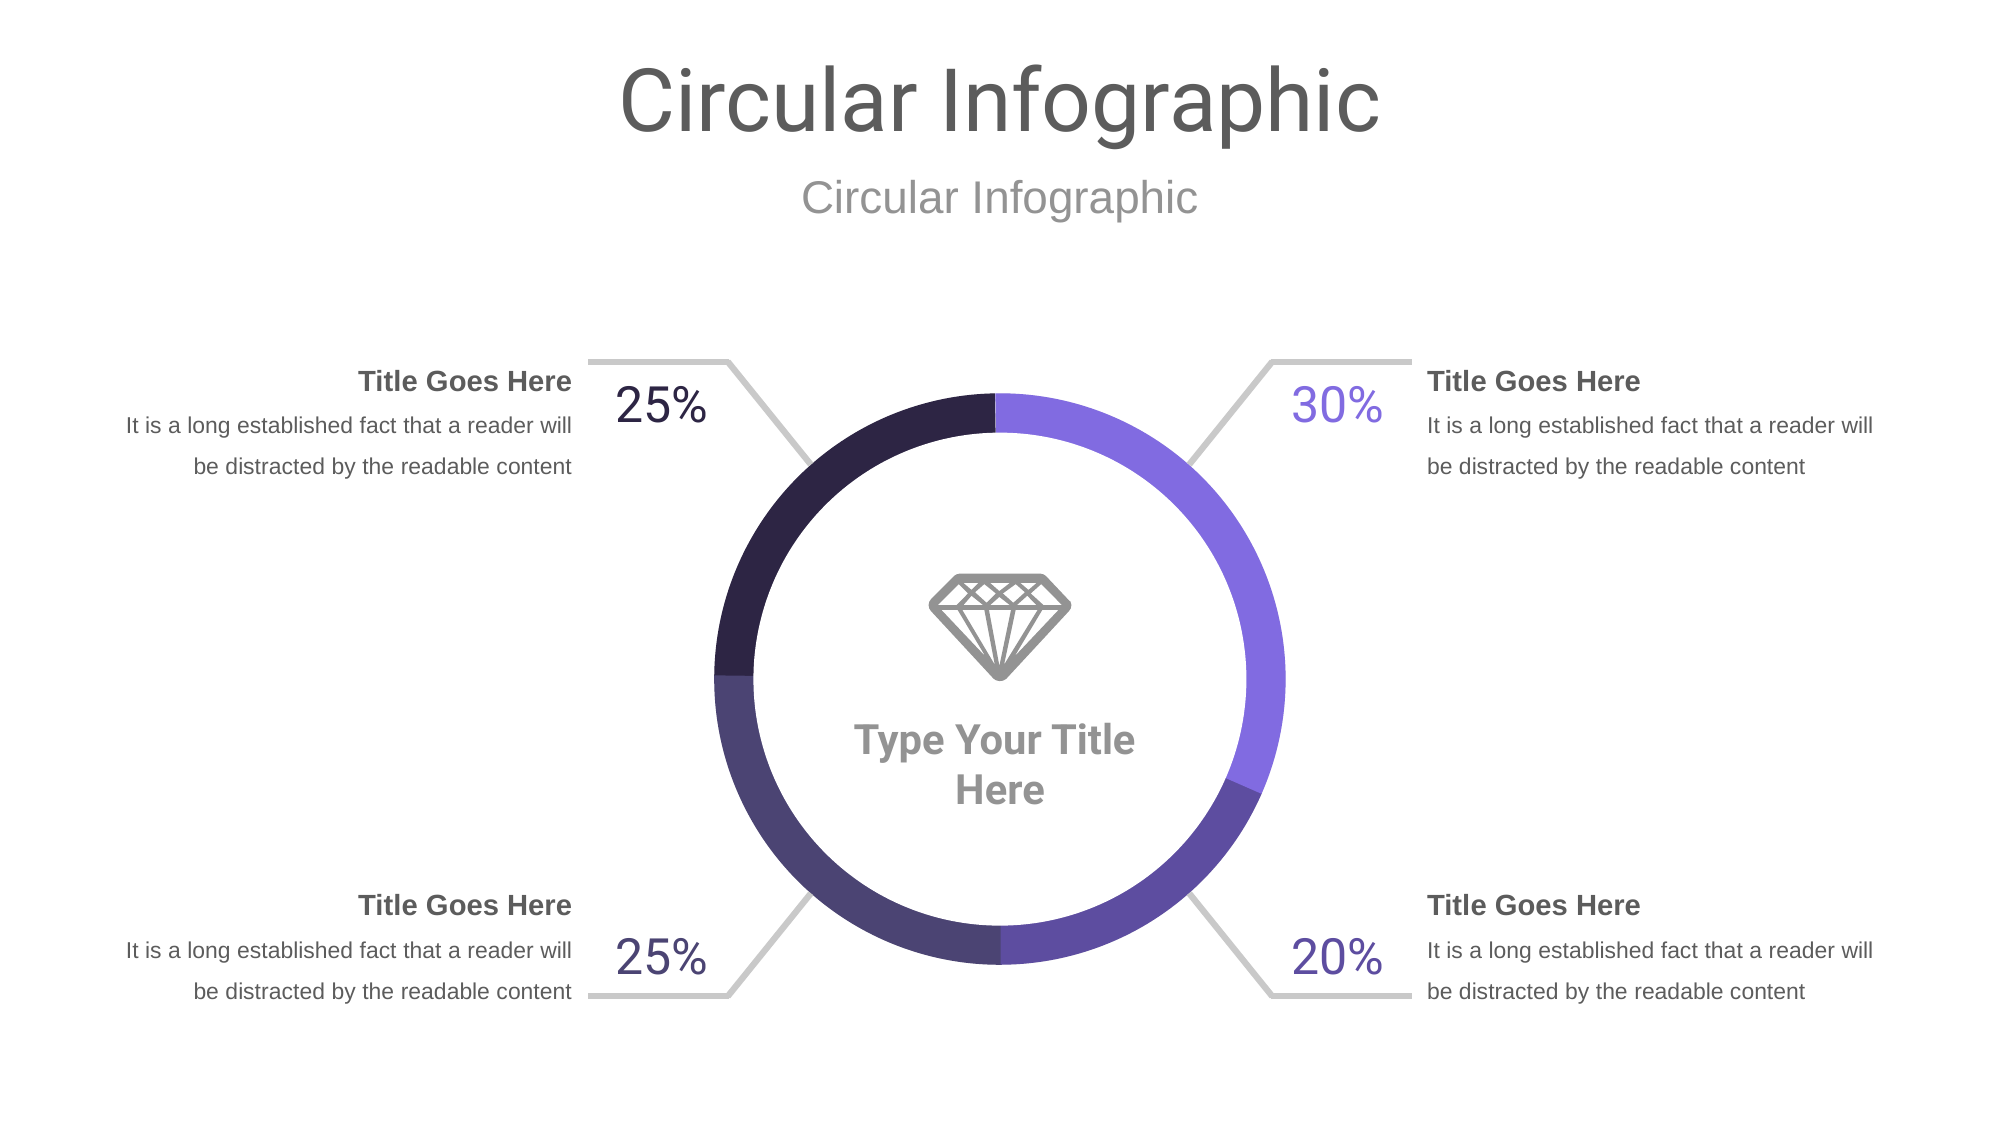

# Circular Infographic
Circular Infographic
Title Goes Here
It is a long established fact that a reader will be distracted by the readable content
Title Goes Here
It is a long established fact that a reader will be distracted by the readable content
25%
30%

Type Your Title
Here
Title Goes Here
It is a long established fact that a reader will be distracted by the readable content
Title Goes Here
It is a long established fact that a reader will be distracted by the readable content
25%
20%